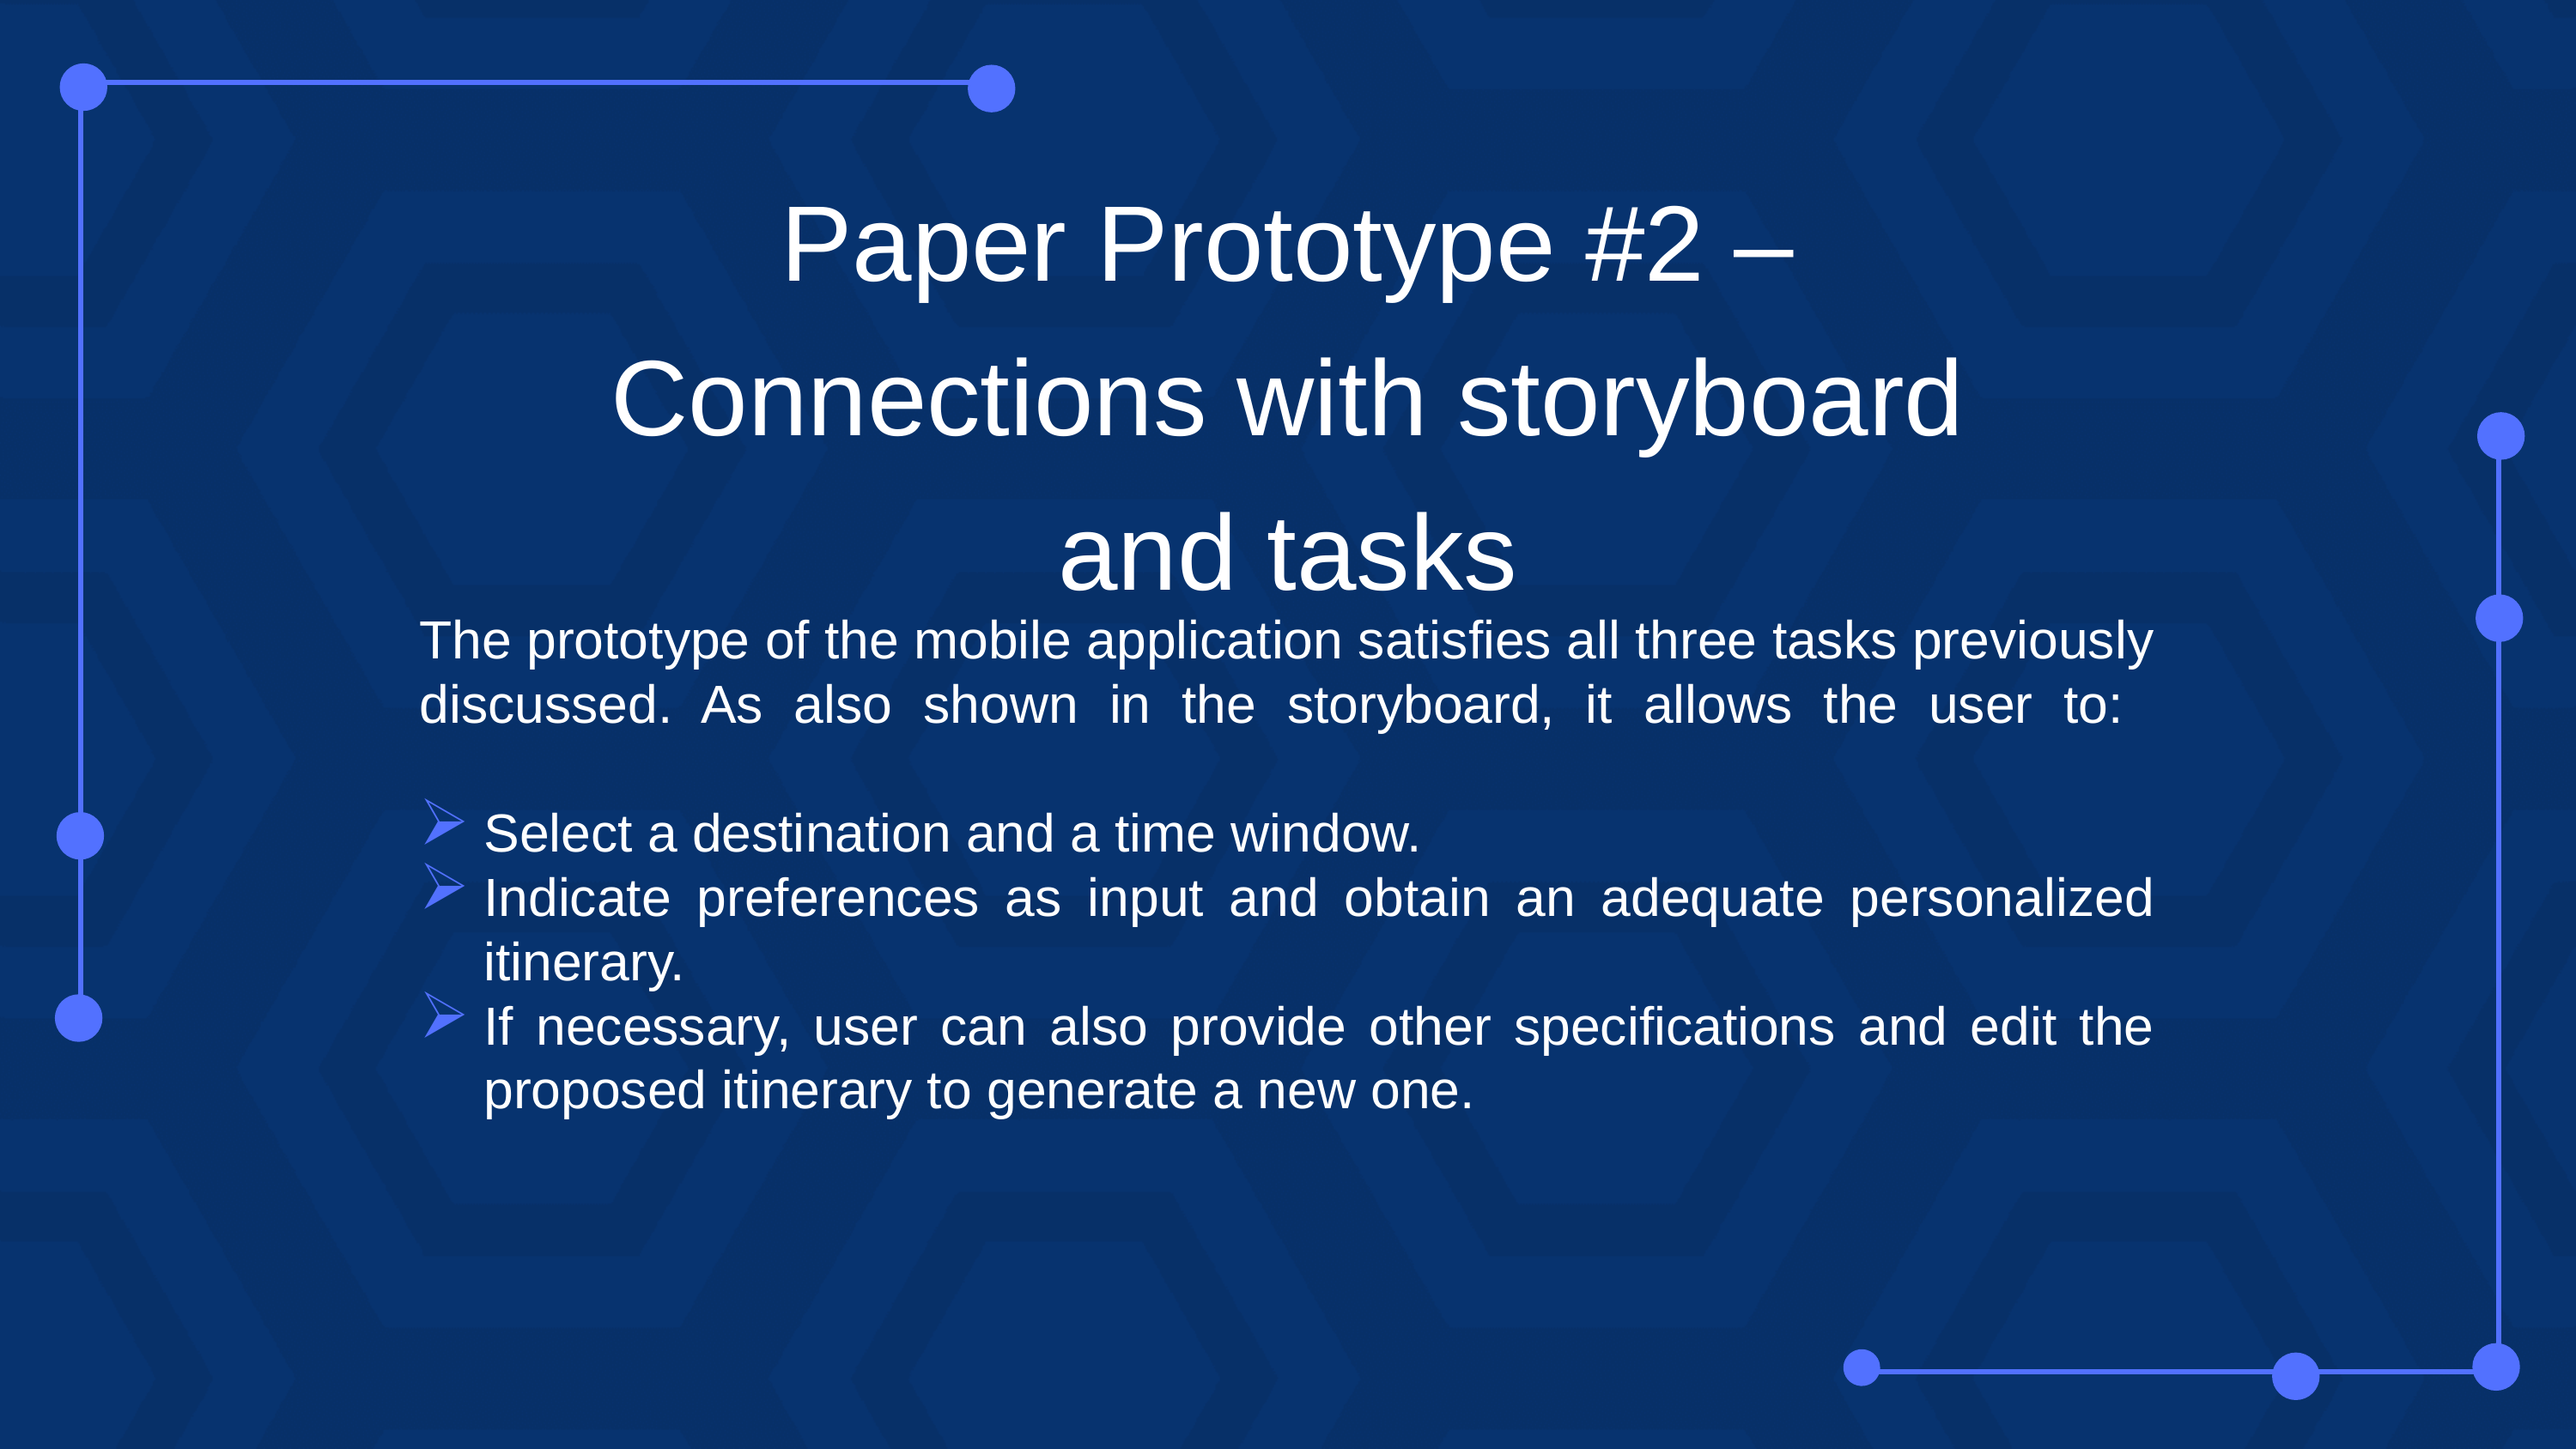

Paper Prototype #2 – Connections with storyboard and tasks

The prototype of the mobile application satisfies all three tasks previously discussed. As also shown in the storyboard, it allows the user to:
Select a destination and a time window.
Indicate preferences as input and obtain an adequate personalized itinerary.
If necessary, user can also provide other specifications and edit the proposed itinerary to generate a new one.